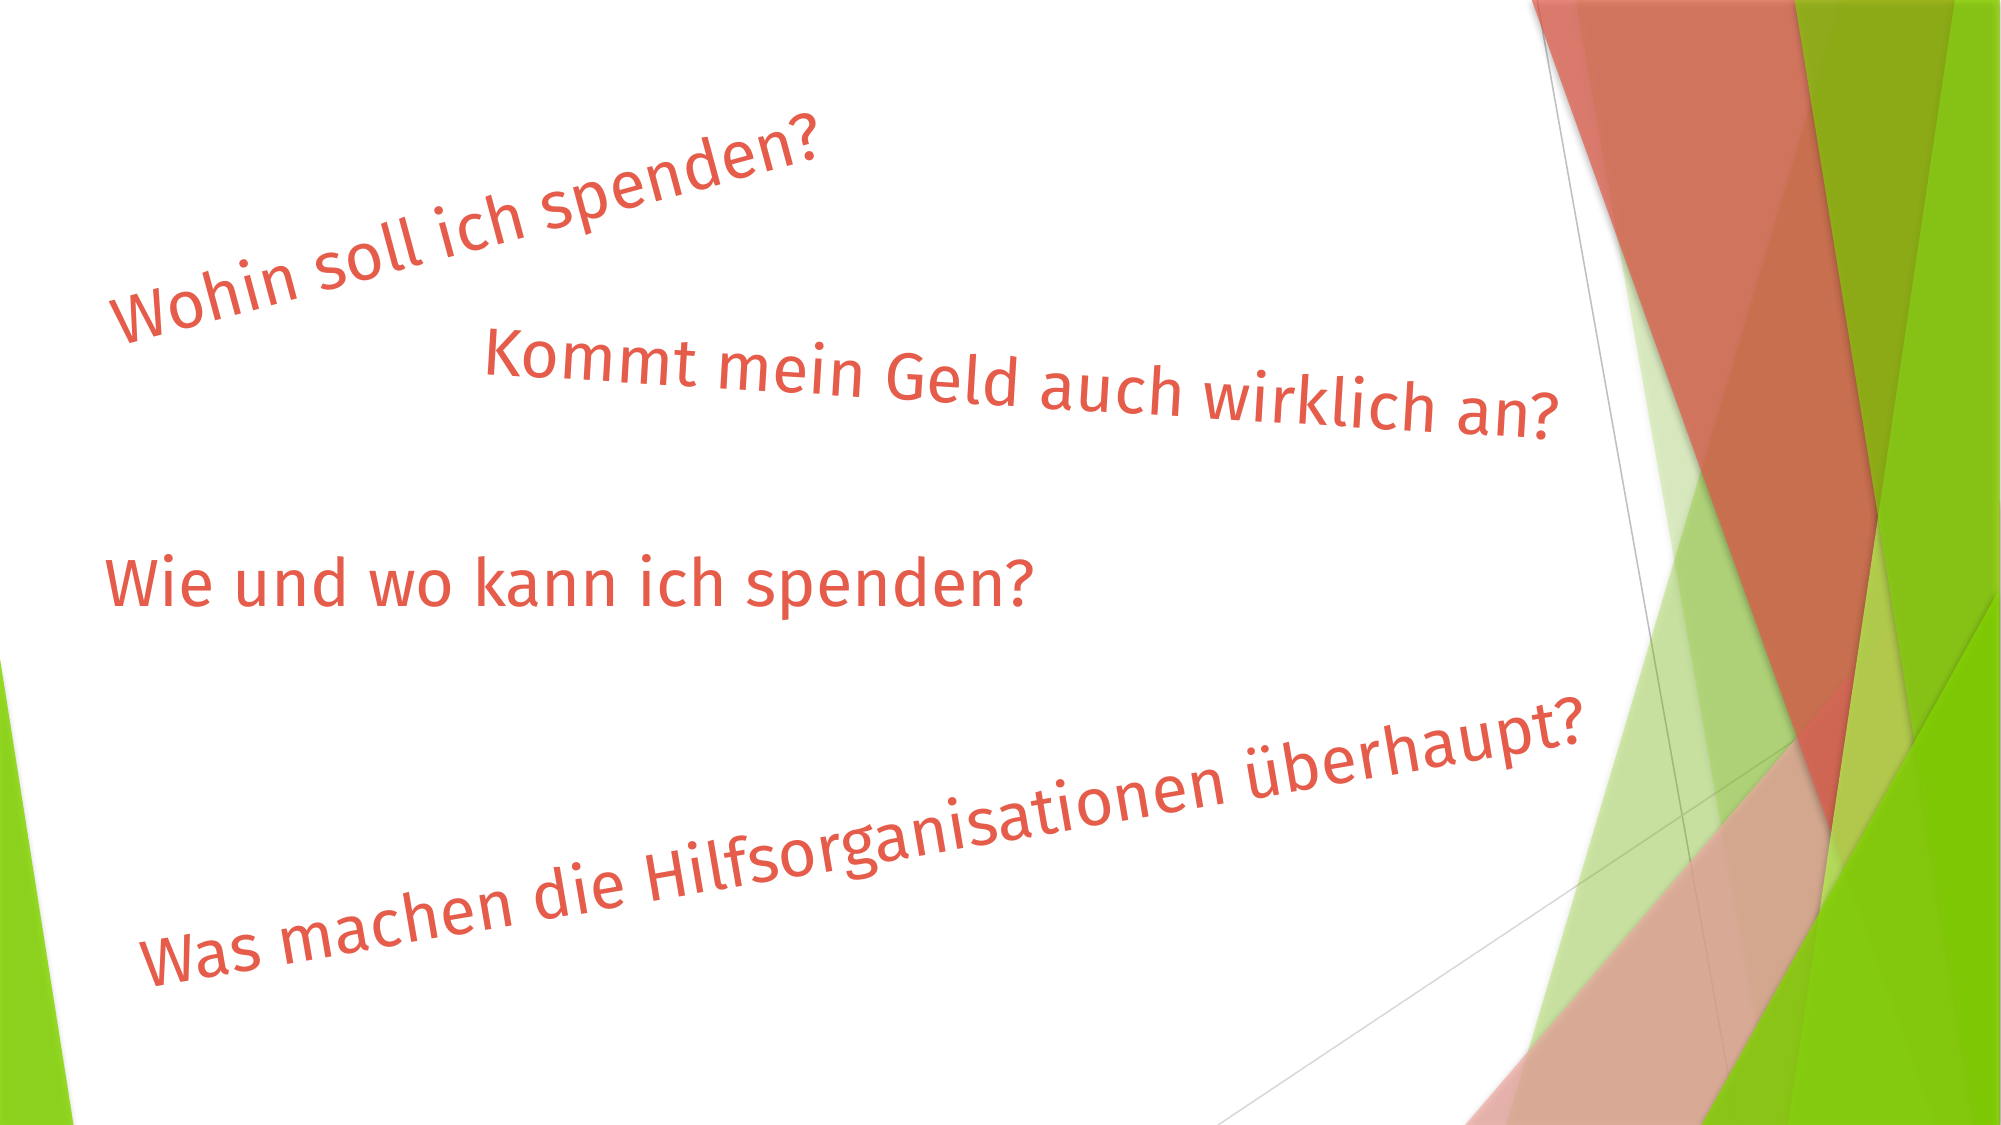

Wohin soll ich spenden?
Kommt mein Geld auch wirklich an?
Wie und wo kann ich spenden?
Was machen die Hilfsorganisationen überhaupt?